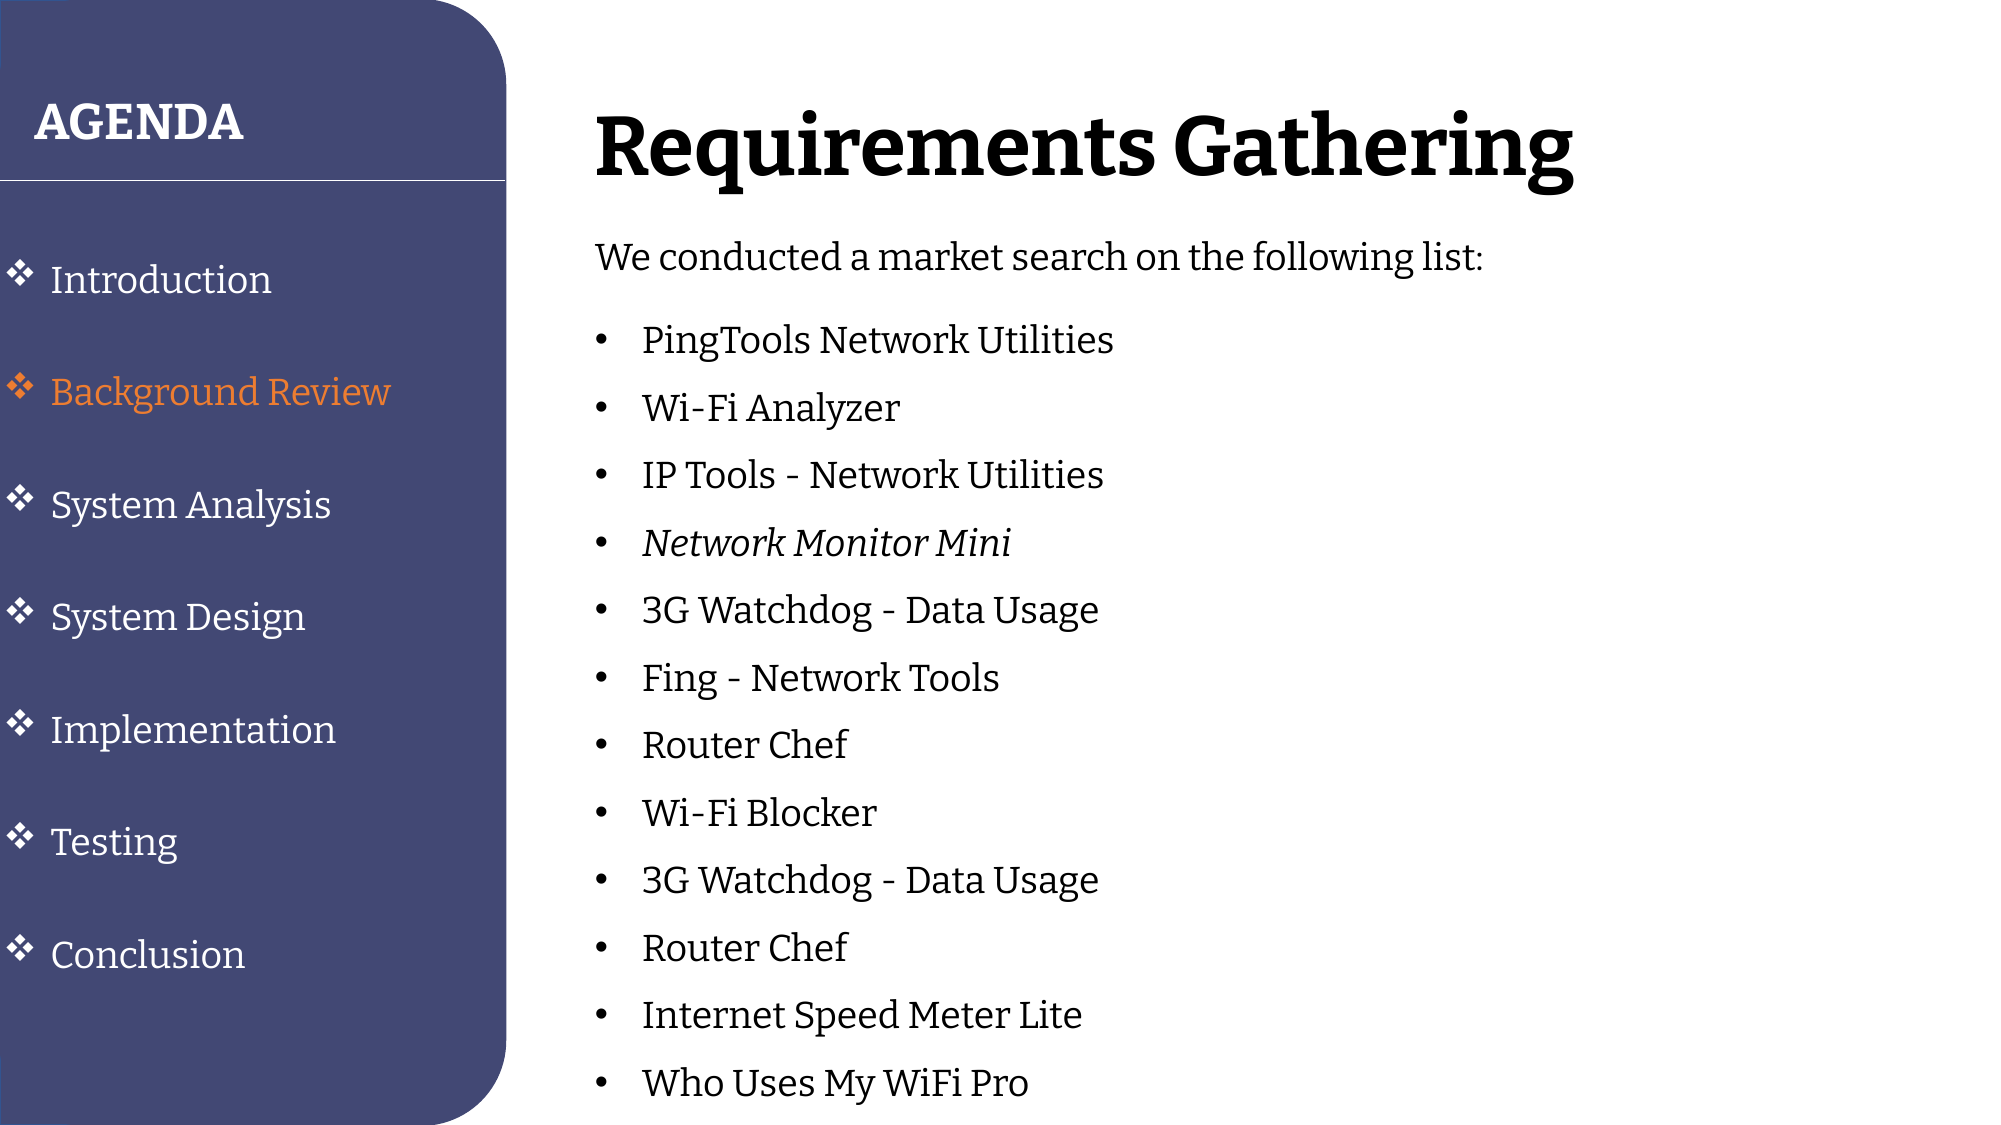

AGENDA
Requirements Gathering
Introduction
Background Review
System Analysis
System Design
Implementation
Testing
Conclusion
We conducted a market search on the following list:
PingTools Network Utilities
Wi-Fi Analyzer
IP Tools - Network Utilities
Network Monitor Mini
3G Watchdog - Data Usage
Fing - Network Tools
Router Chef
Wi-Fi Blocker
3G Watchdog - Data Usage
Router Chef
Internet Speed Meter Lite
Who Uses My WiFi Pro